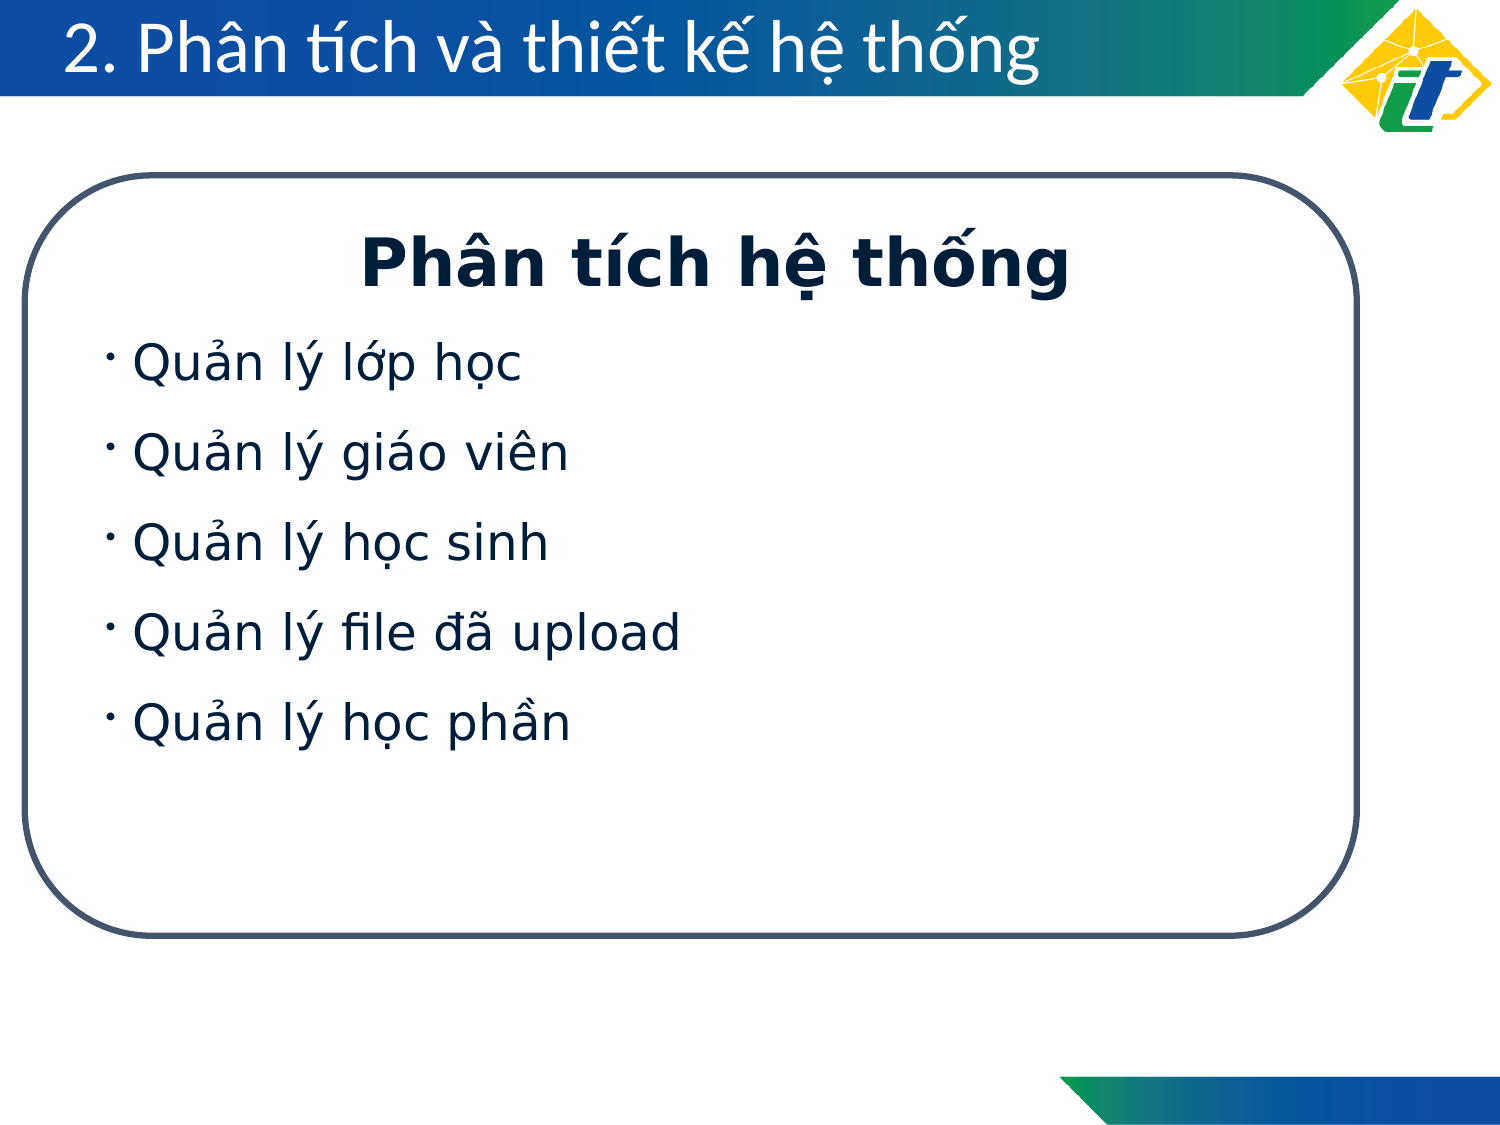

# 2. Phân tích và thiết kế hệ thống

Phân tích hệ thống
 Quản lý lớp học
 Quản lý giáo viên
 Quản lý học sinh
 Quản lý file đã upload
 Quản lý học phần